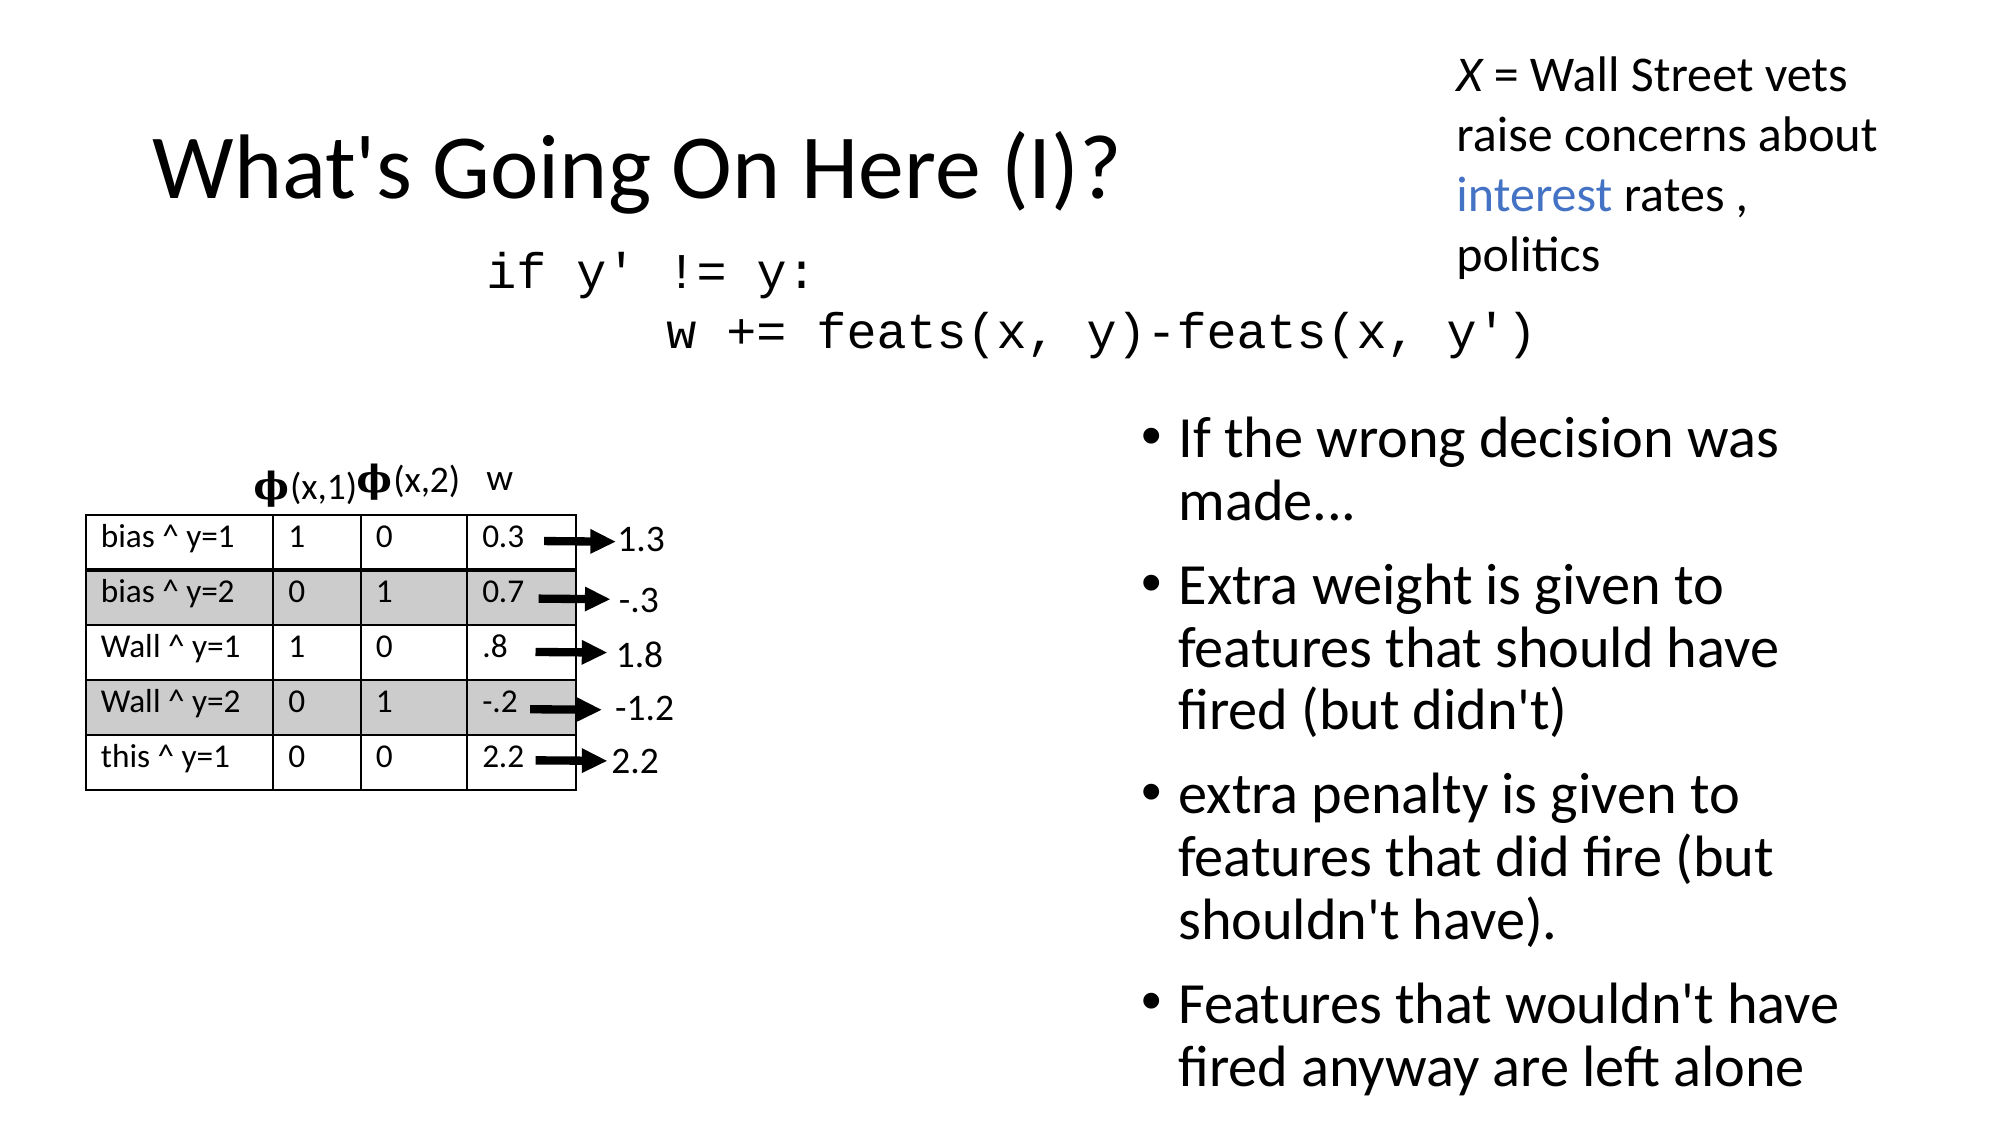

X = Wall Street vets raise concerns about interest rates , politics
# What's Going On Here (I)?
if y' != y:
      w += feats(x, y)-feats(x, y')
If the wrong decision was made...
Extra weight is given to features that should have fired (but didn't)
extra penalty is given to features that did fire (but shouldn't have).
Features that wouldn't have fired anyway are left alone
w
𝛟(x,2)
𝛟(x,1)
1.3
| bias ^ y=1 | 1 | 0 | 0.3 |
| --- | --- | --- | --- |
| bias ^ y=2 | 0 | 1 | 0.7 |
| Wall ^ y=1 | 1 | 0 | .8 |
| Wall ^ y=2 | 0 | 1 | -.2 |
| this ^ y=1 | 0 | 0 | 2.2 |
-.3
1.8
-1.2
2.2